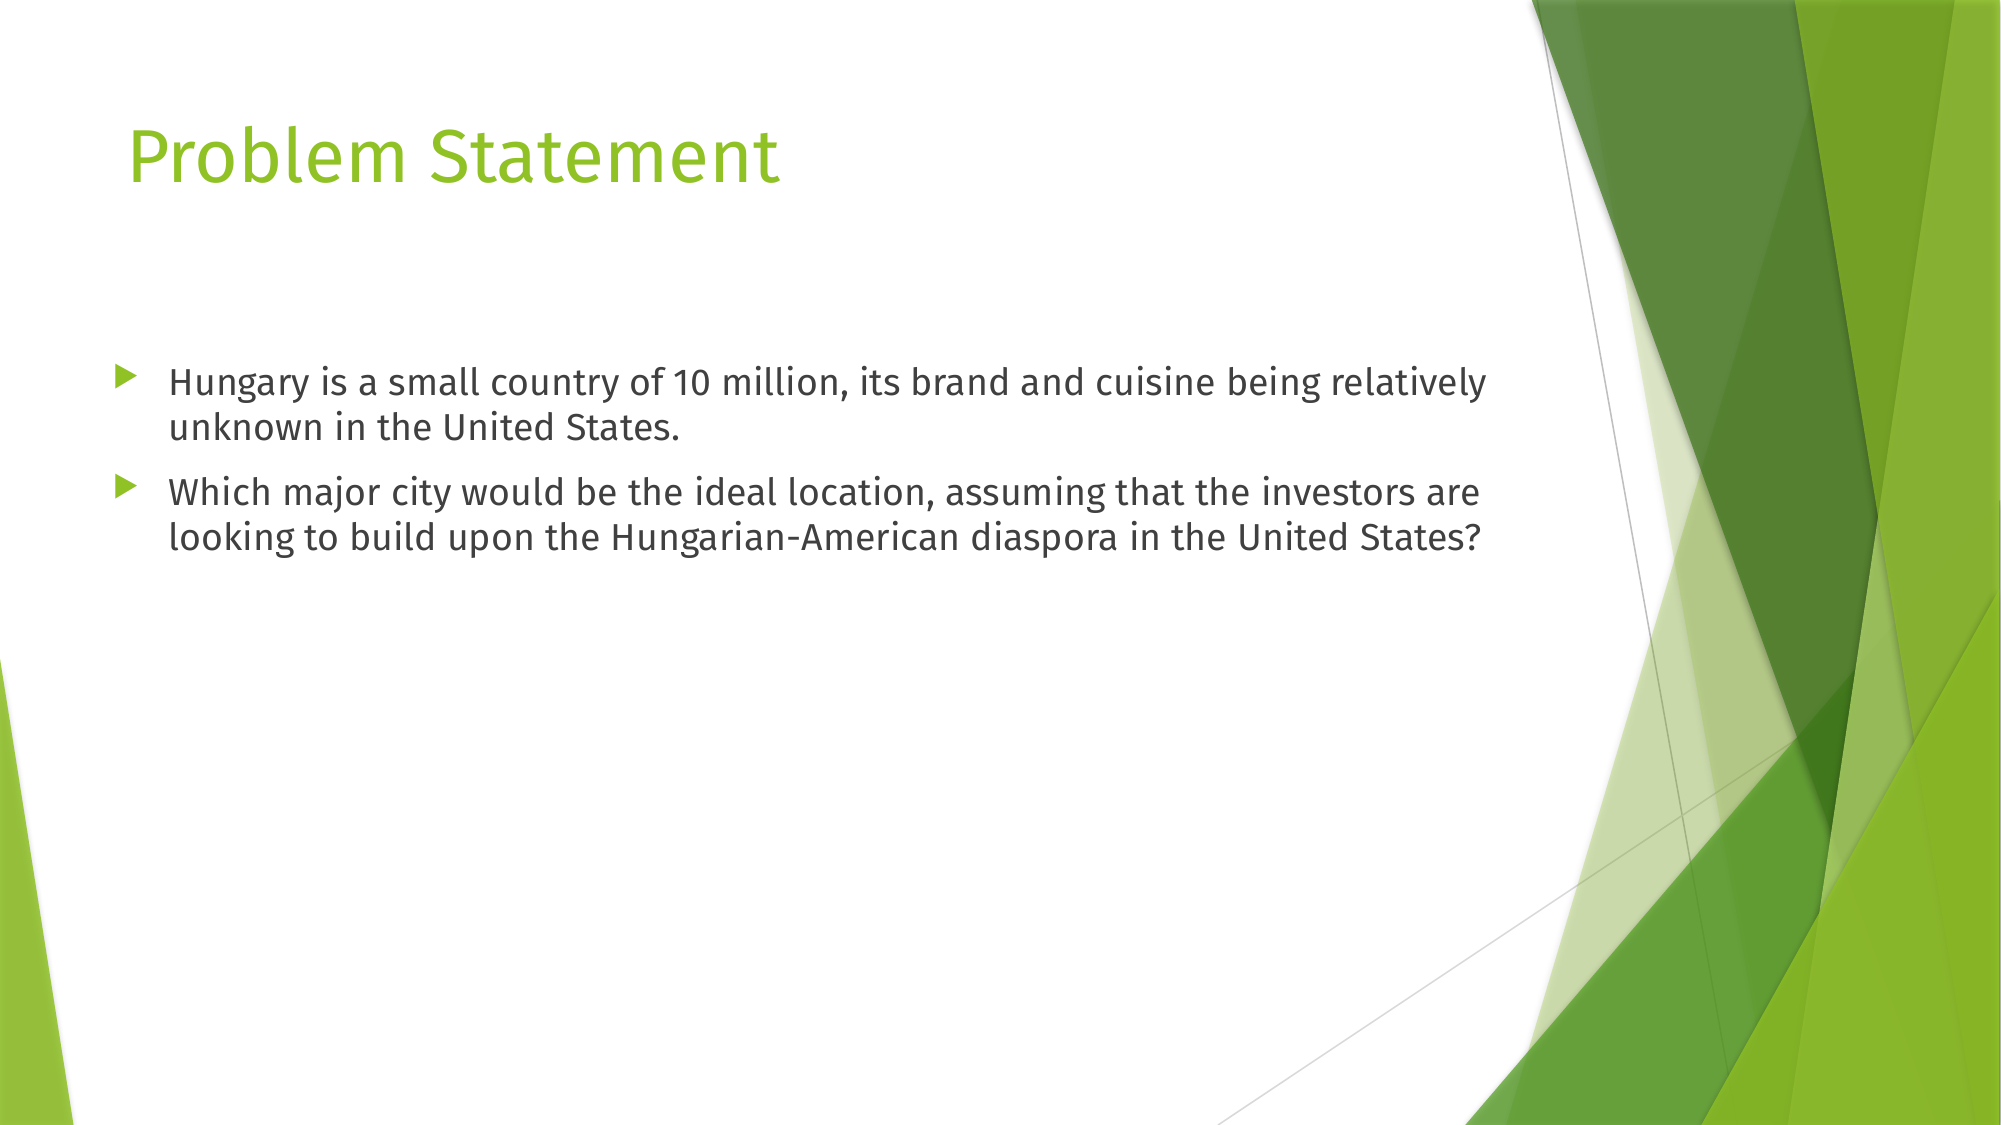

# Problem Statement
Hungary is a small country of 10 million, its brand and cuisine being relatively unknown in the United States.
Which major city would be the ideal location, assuming that the investors are looking to build upon the Hungarian-American diaspora in the United States?